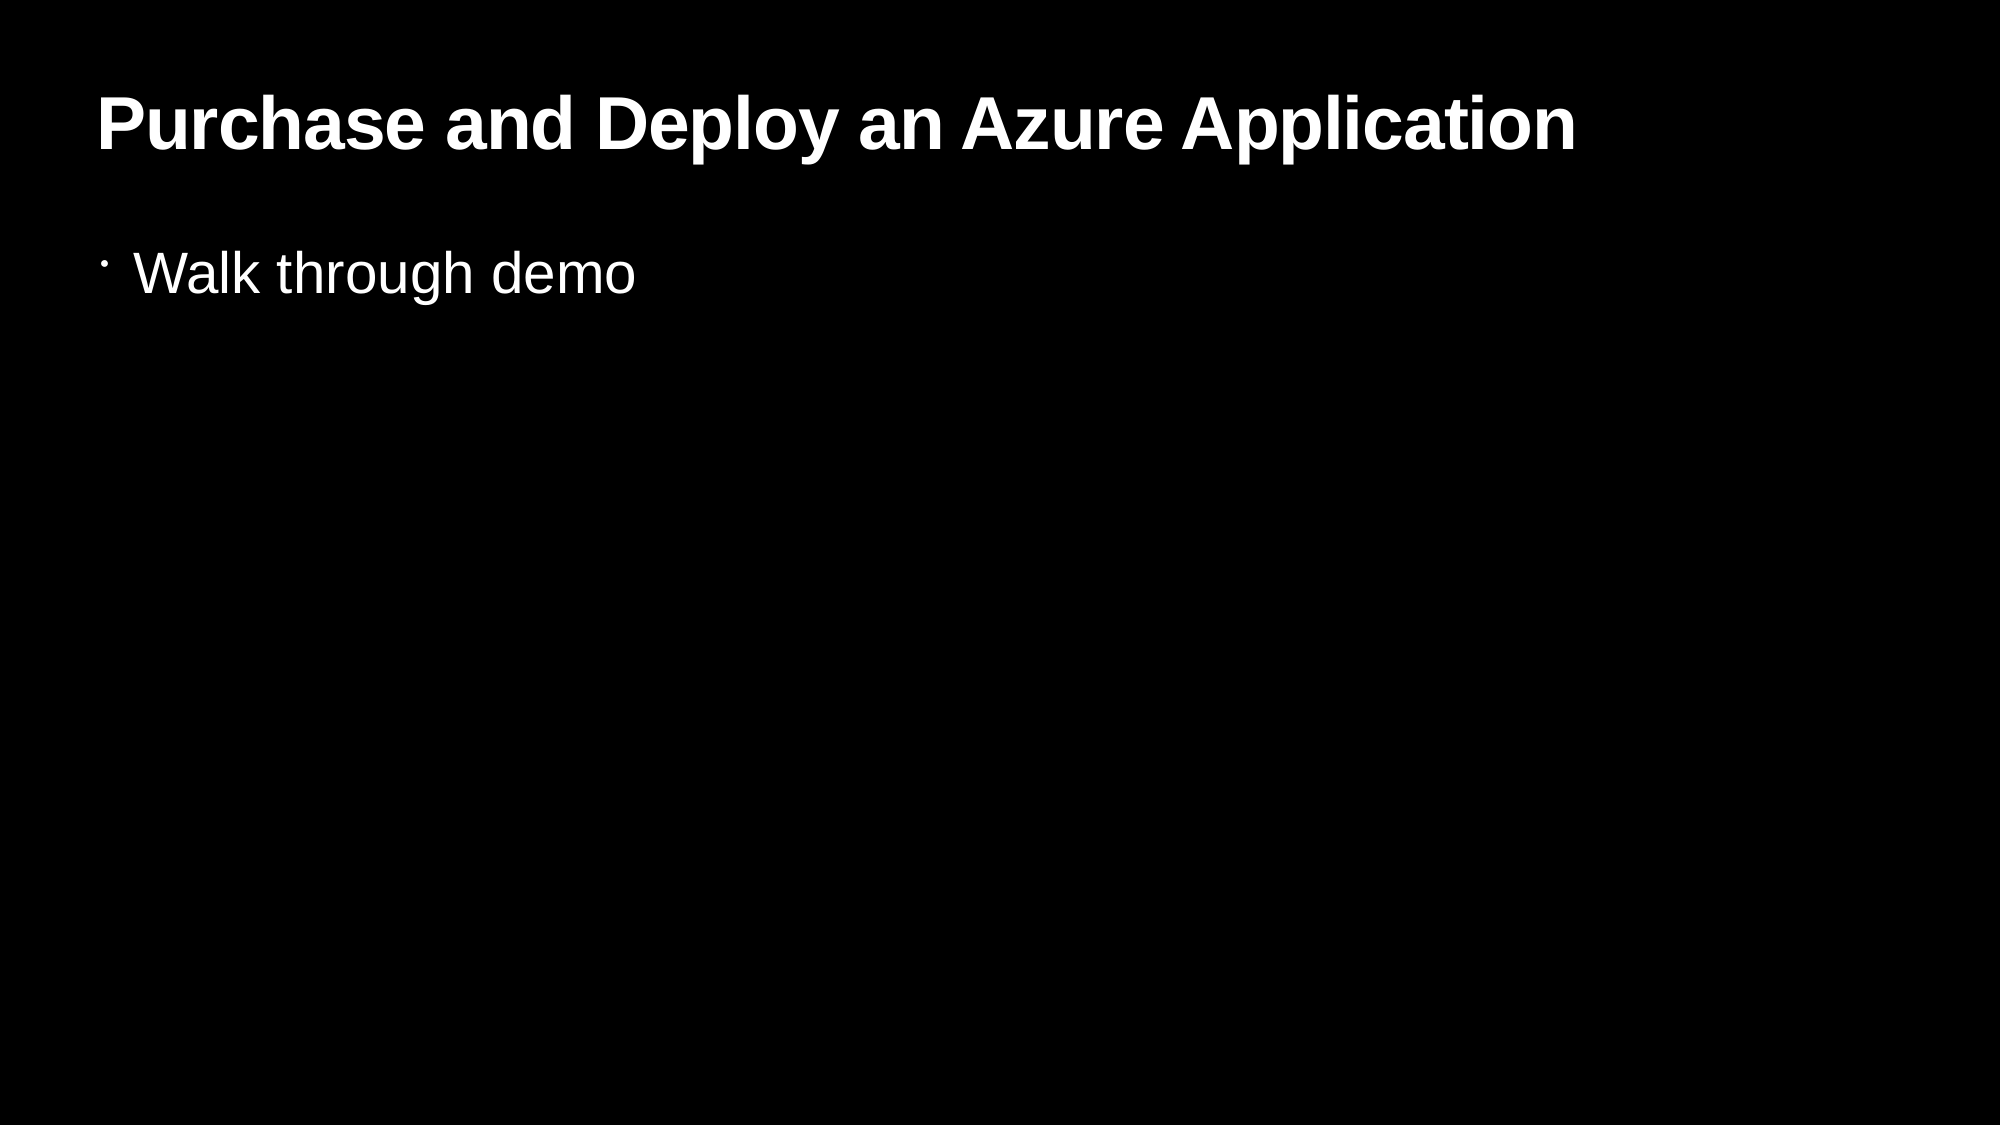

# Purchase and Deploy an Azure Application
Walk through demo